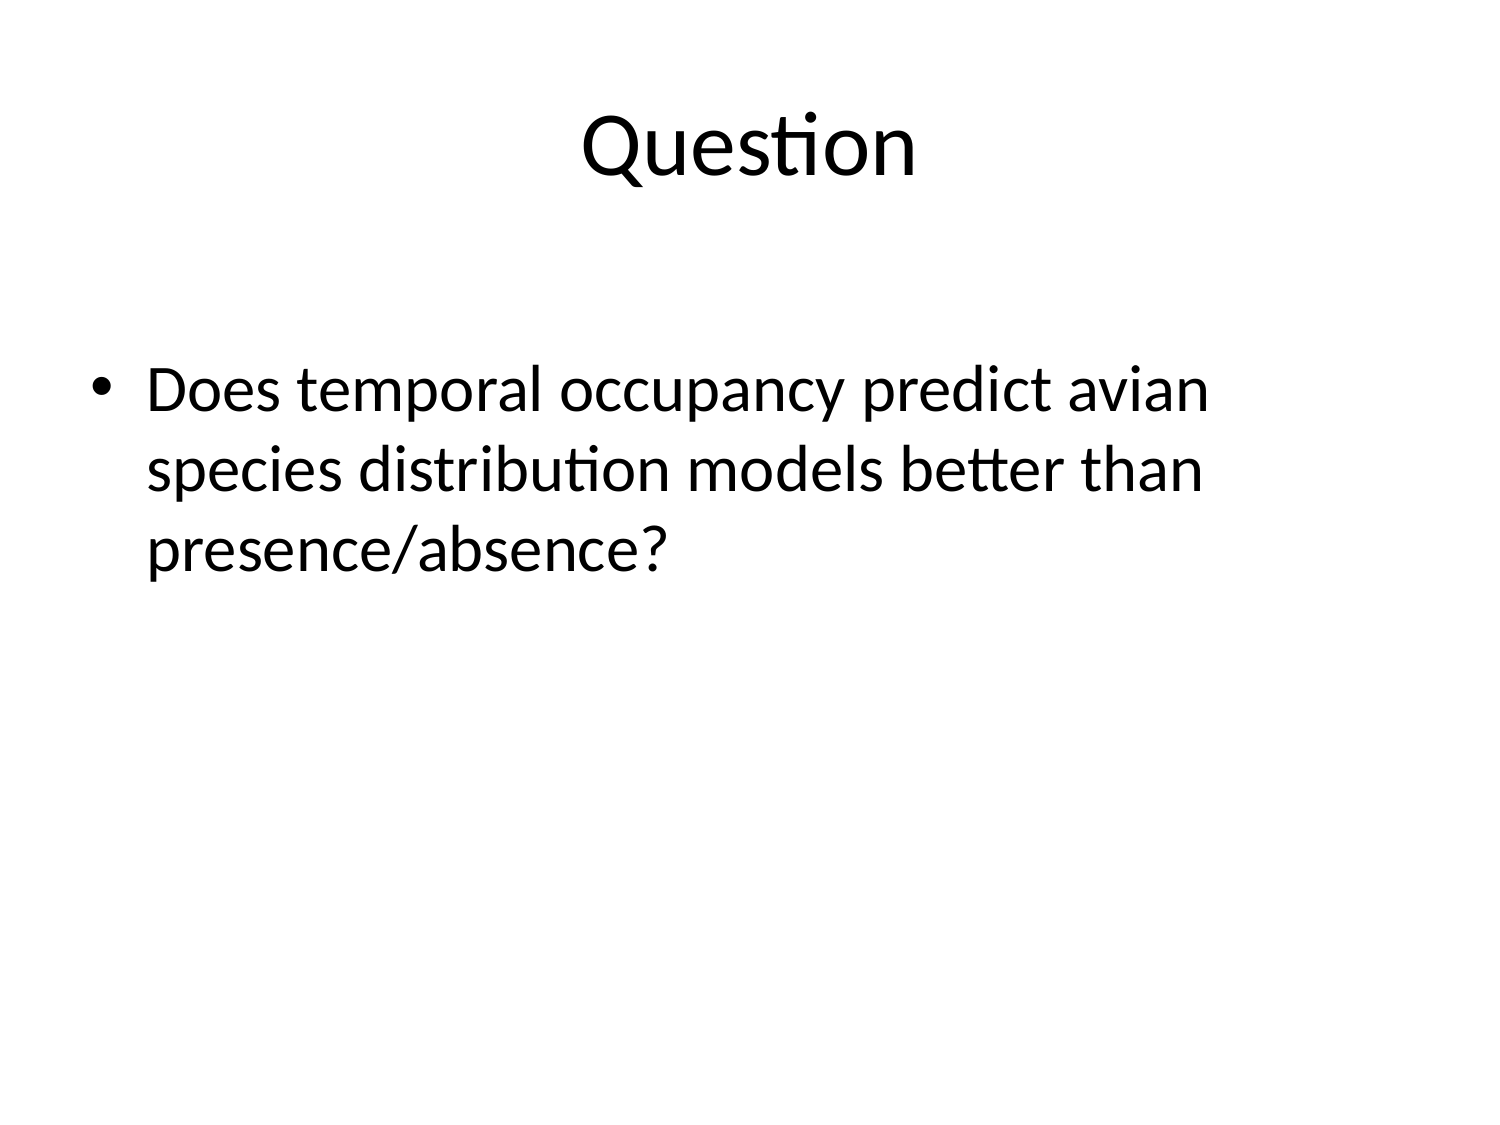

# Question
Does temporal occupancy predict avian species distribution models better than presence/absence?